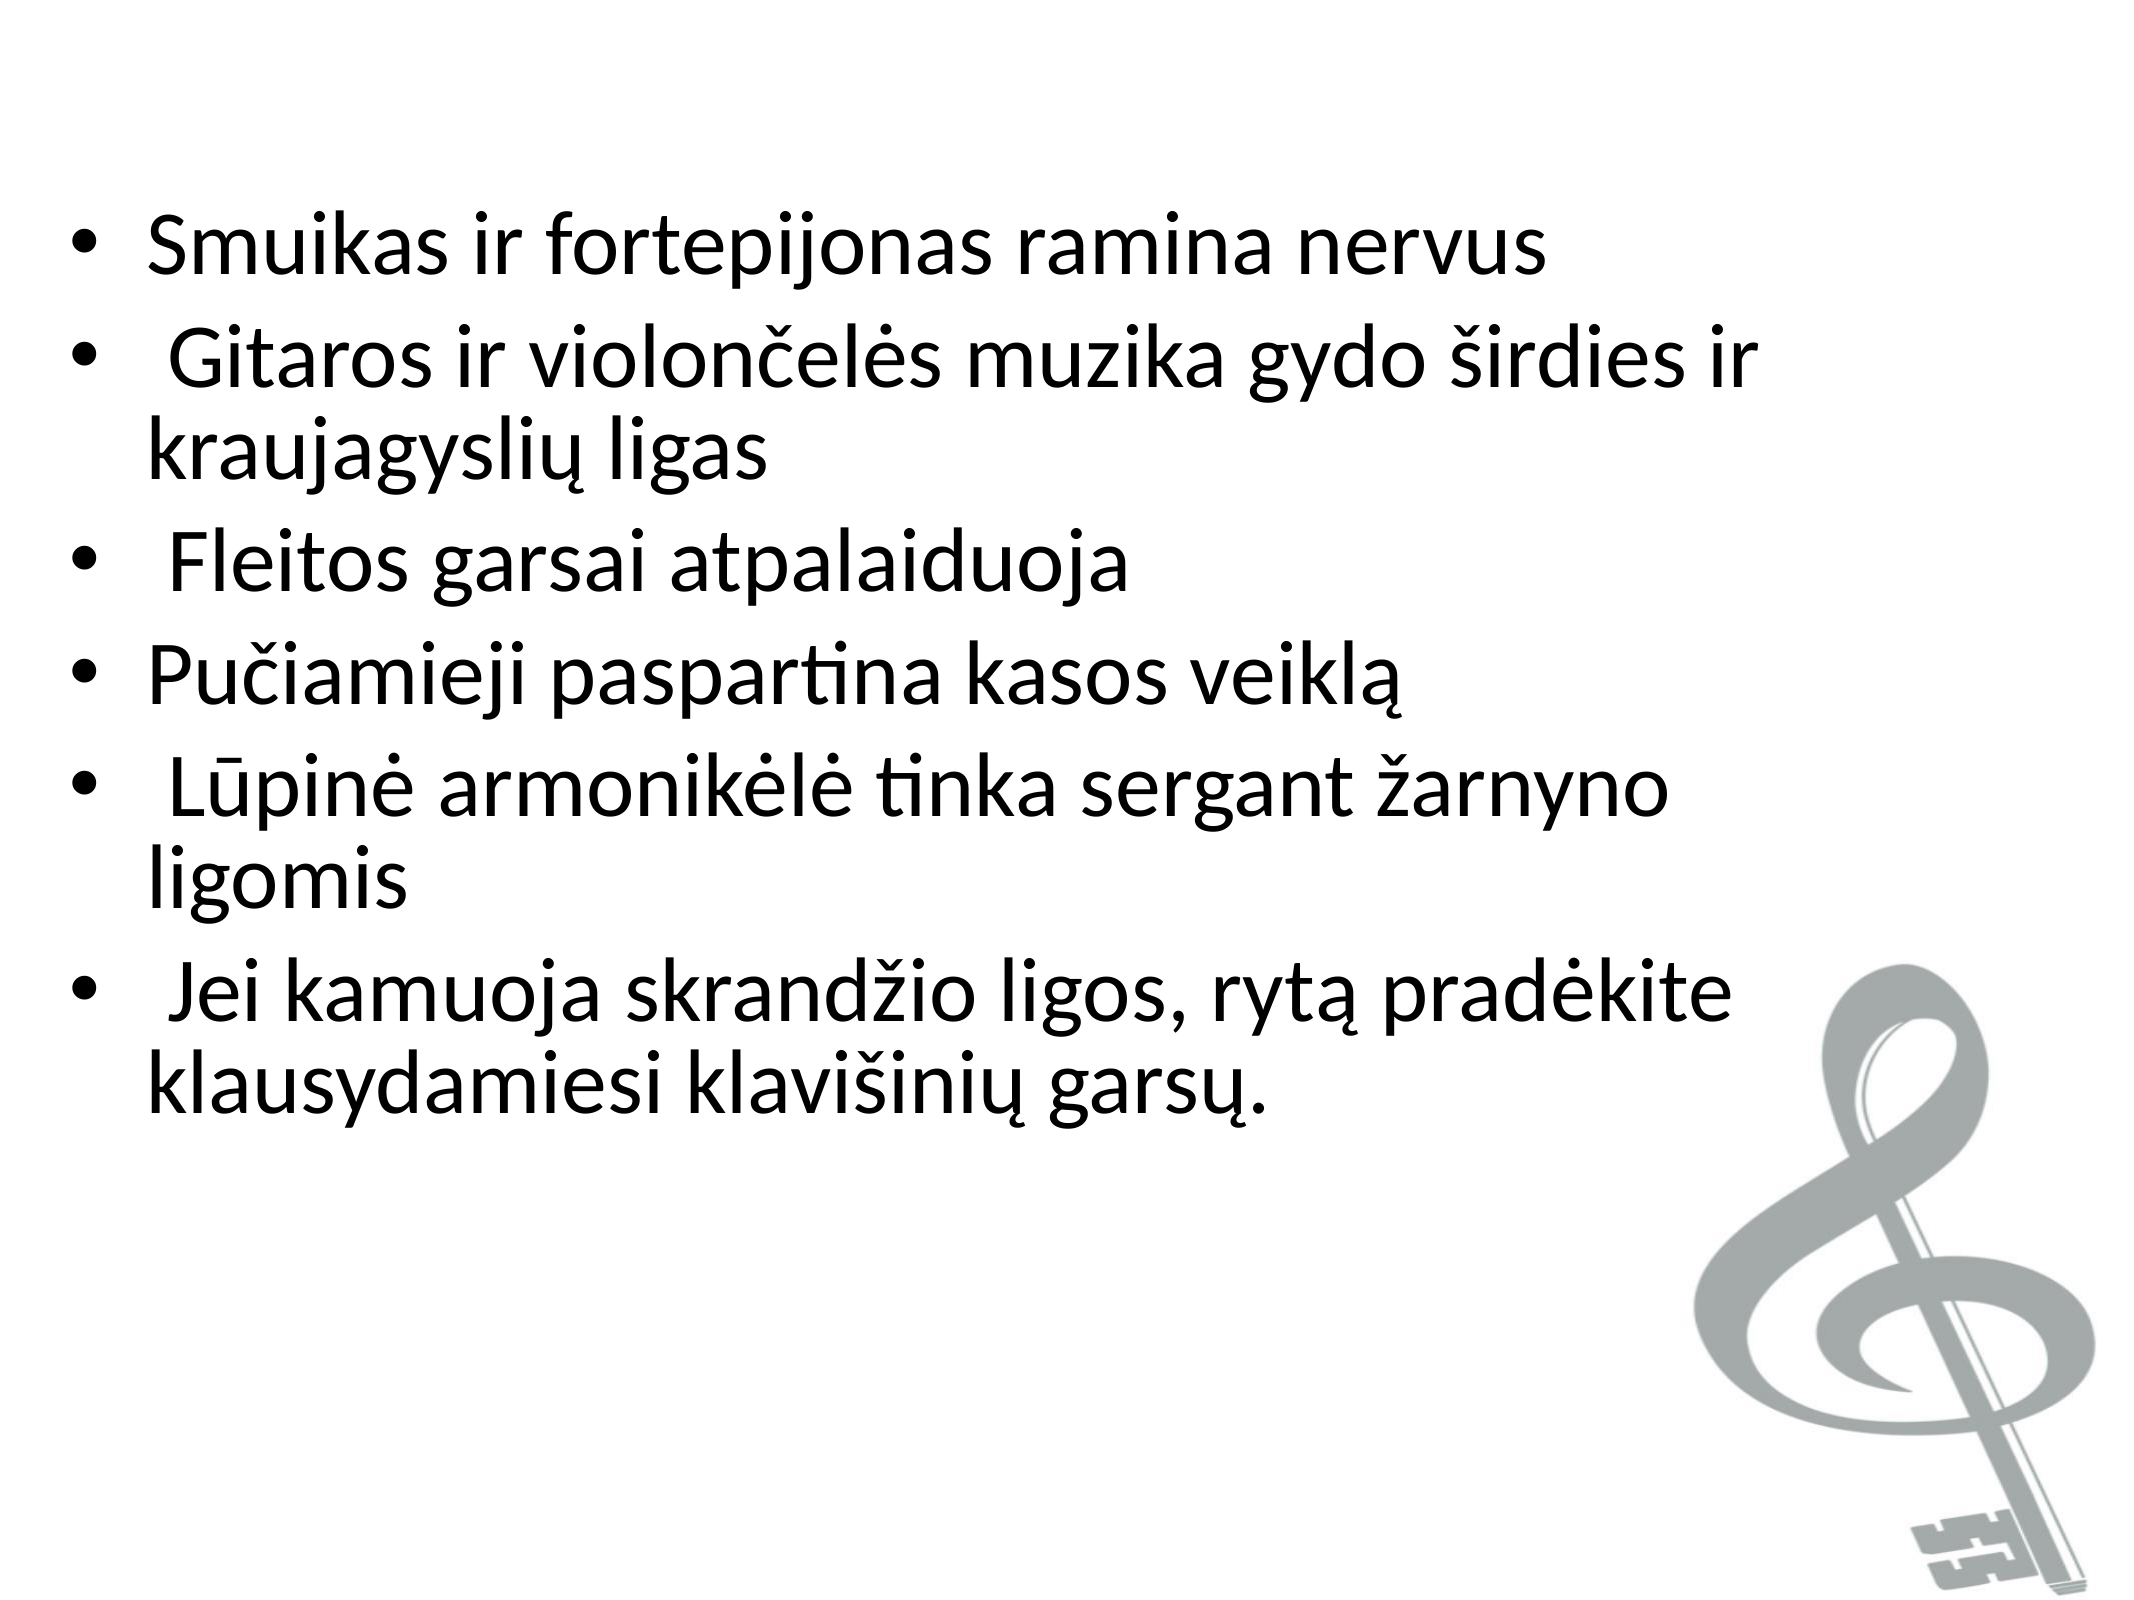

Smuikas ir fortepijonas ramina nervus
 Gitaros ir violončelės muzika gydo širdies ir kraujagyslių ligas
 Fleitos garsai atpalaiduoja
Pučiamieji paspartina kasos veiklą
 Lūpinė armonikėlė tinka sergant žarnyno ligomis
 Jei kamuoja skrandžio ligos, rytą pradėkite klausydamiesi klavišinių garsų.